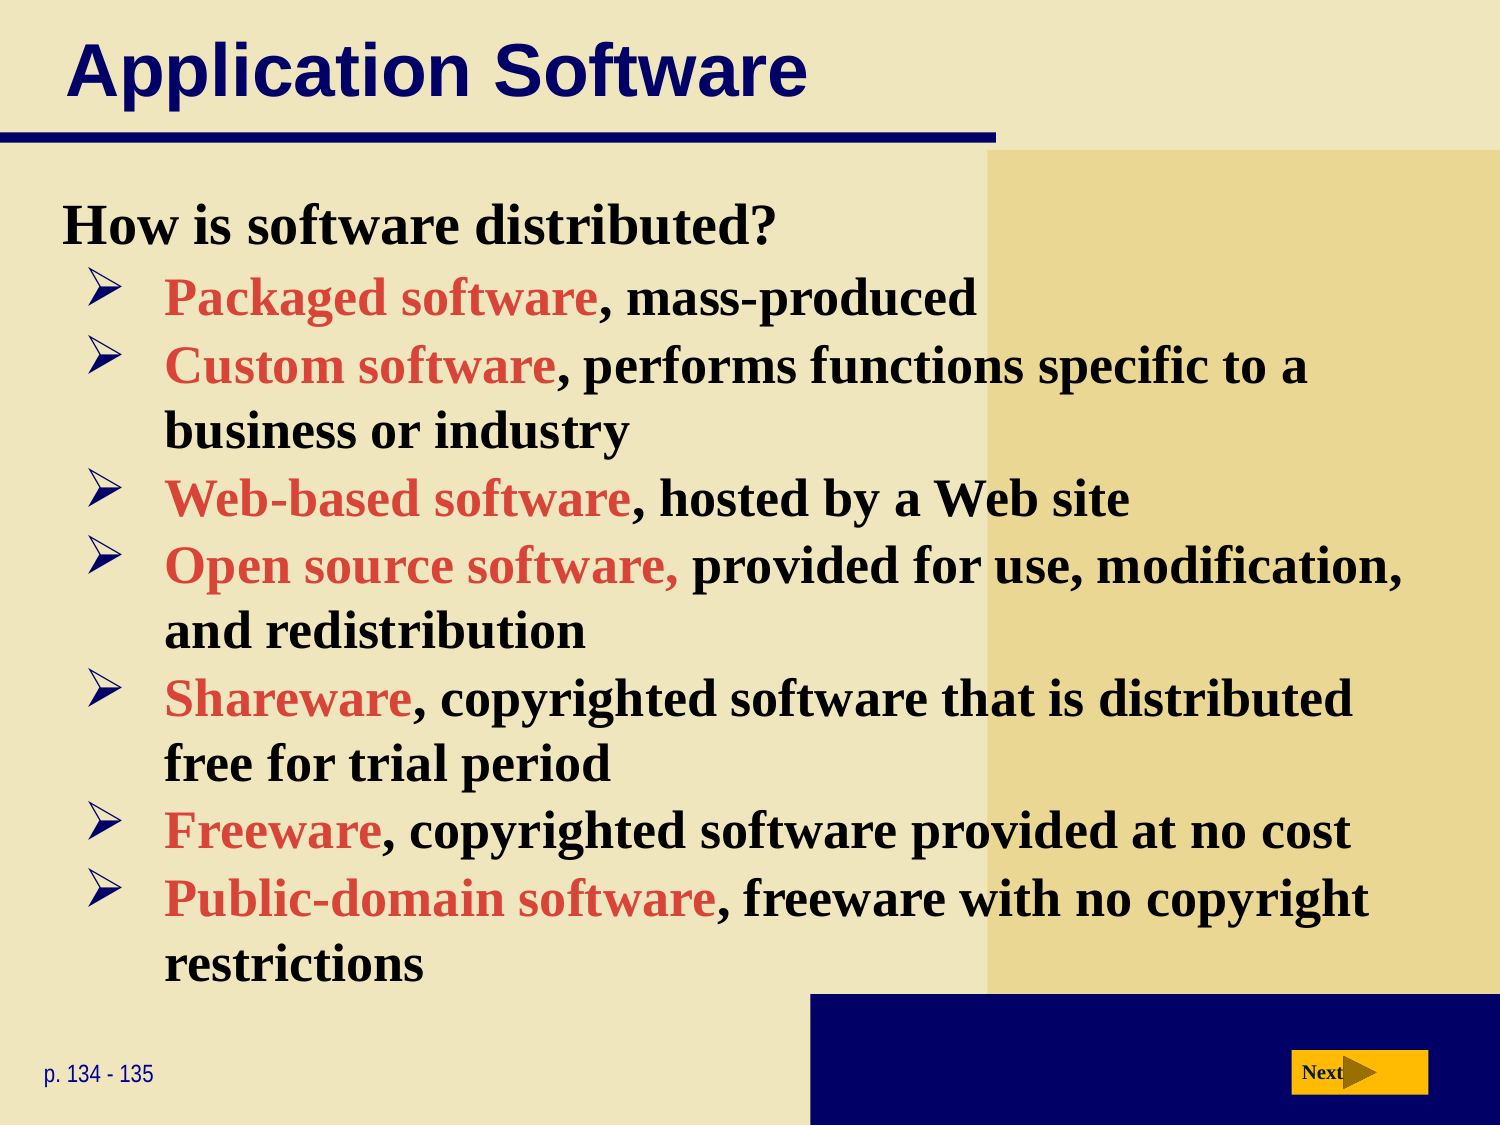

# Application Software
How is software distributed?
Packaged software, mass-produced
Custom software, performs functions specific to a business or industry
Web-based software, hosted by a Web site
Open source software, provided for use, modification, and redistribution
Shareware, copyrighted software that is distributed free for trial period
Freeware, copyrighted software provided at no cost
Public-domain software, freeware with no copyright restrictions
p. 134 - 135

Next